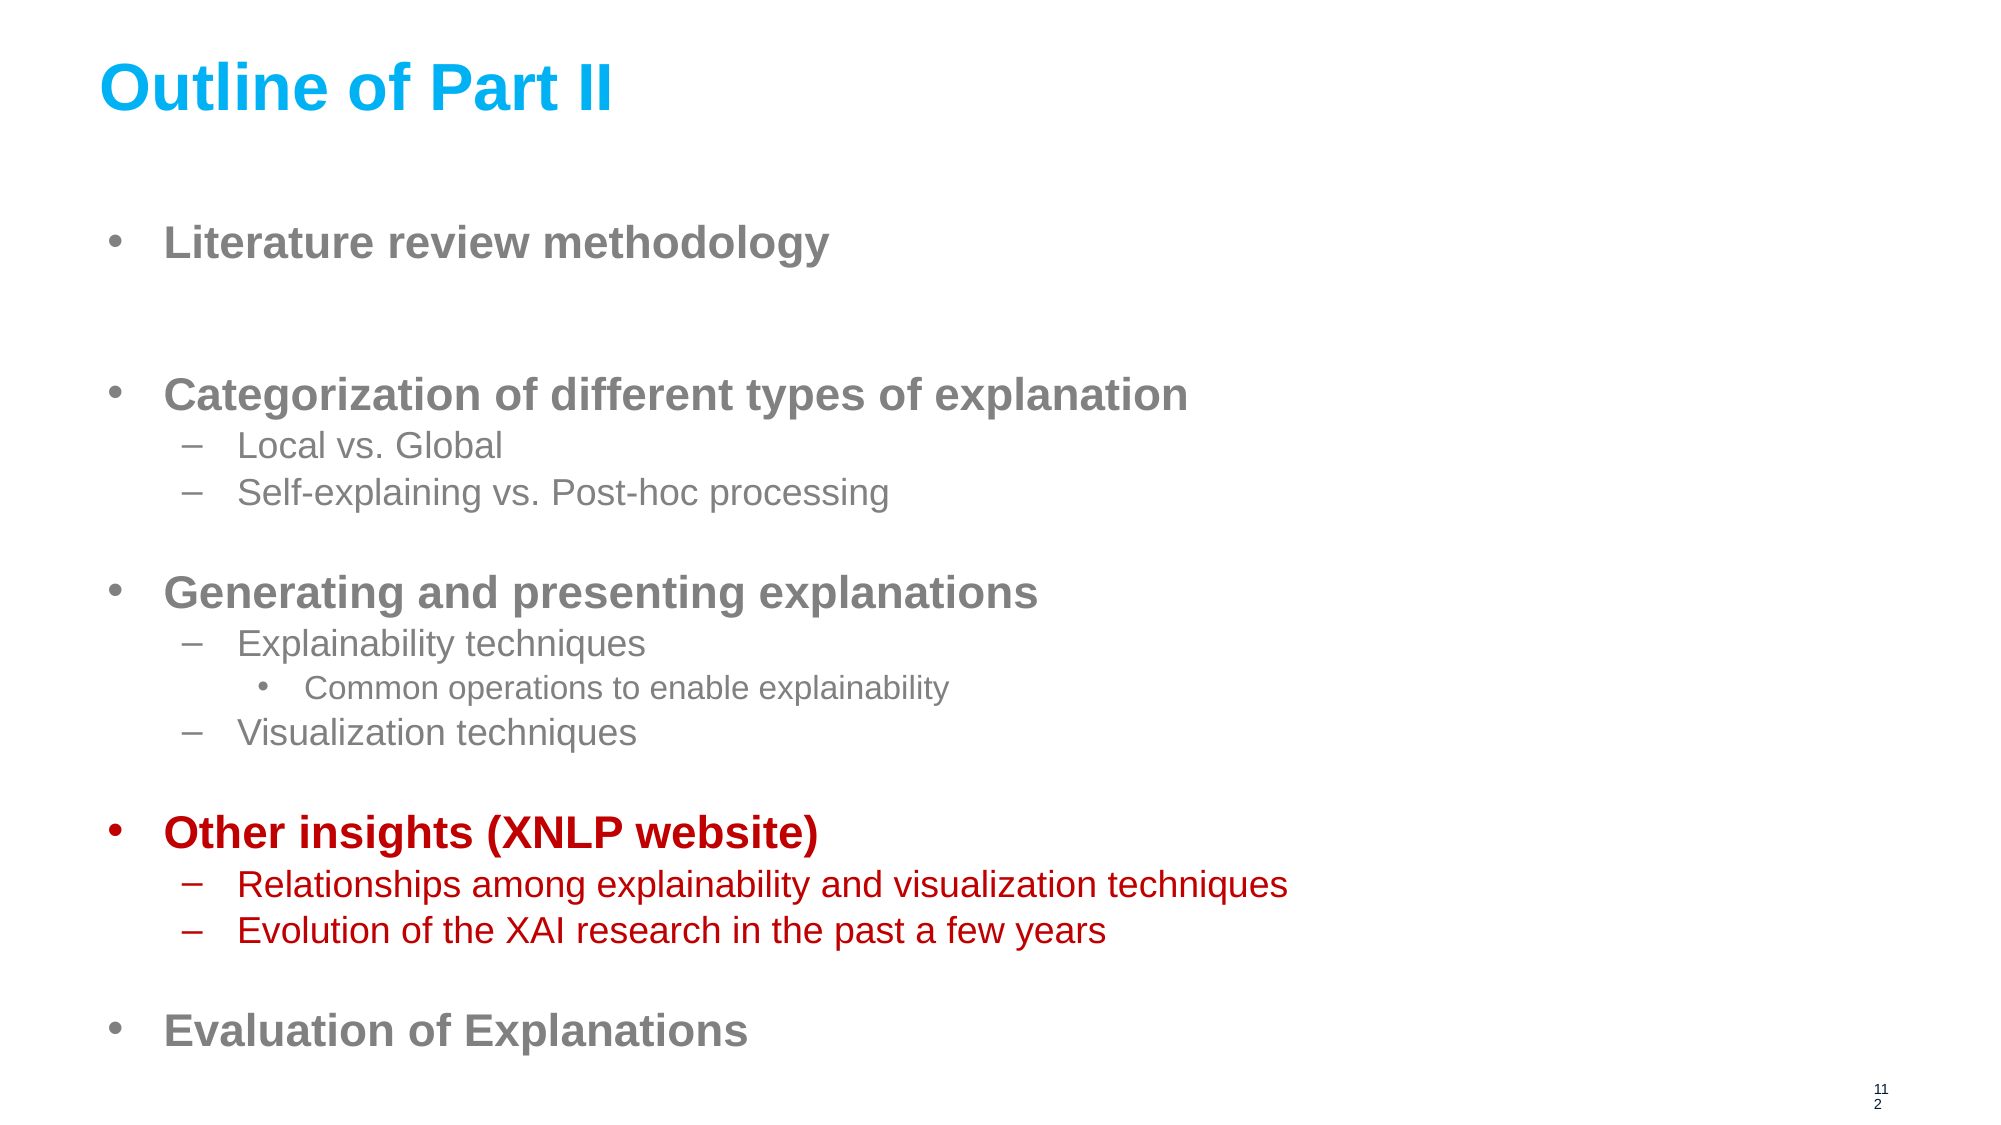

# Outline of Part II
Literature review methodology

Categorization of different types of explanation
Local vs. Global
Self-explaining vs. Post-hoc processing

Generating and presenting explanations
Explainability techniques
Common operations to enable explainability
Visualization techniques

Other insights (XNLP website)
Relationships among explainability and visualization techniques
Evolution of the XAI research in the past a few years

Evaluation of Explanations

112